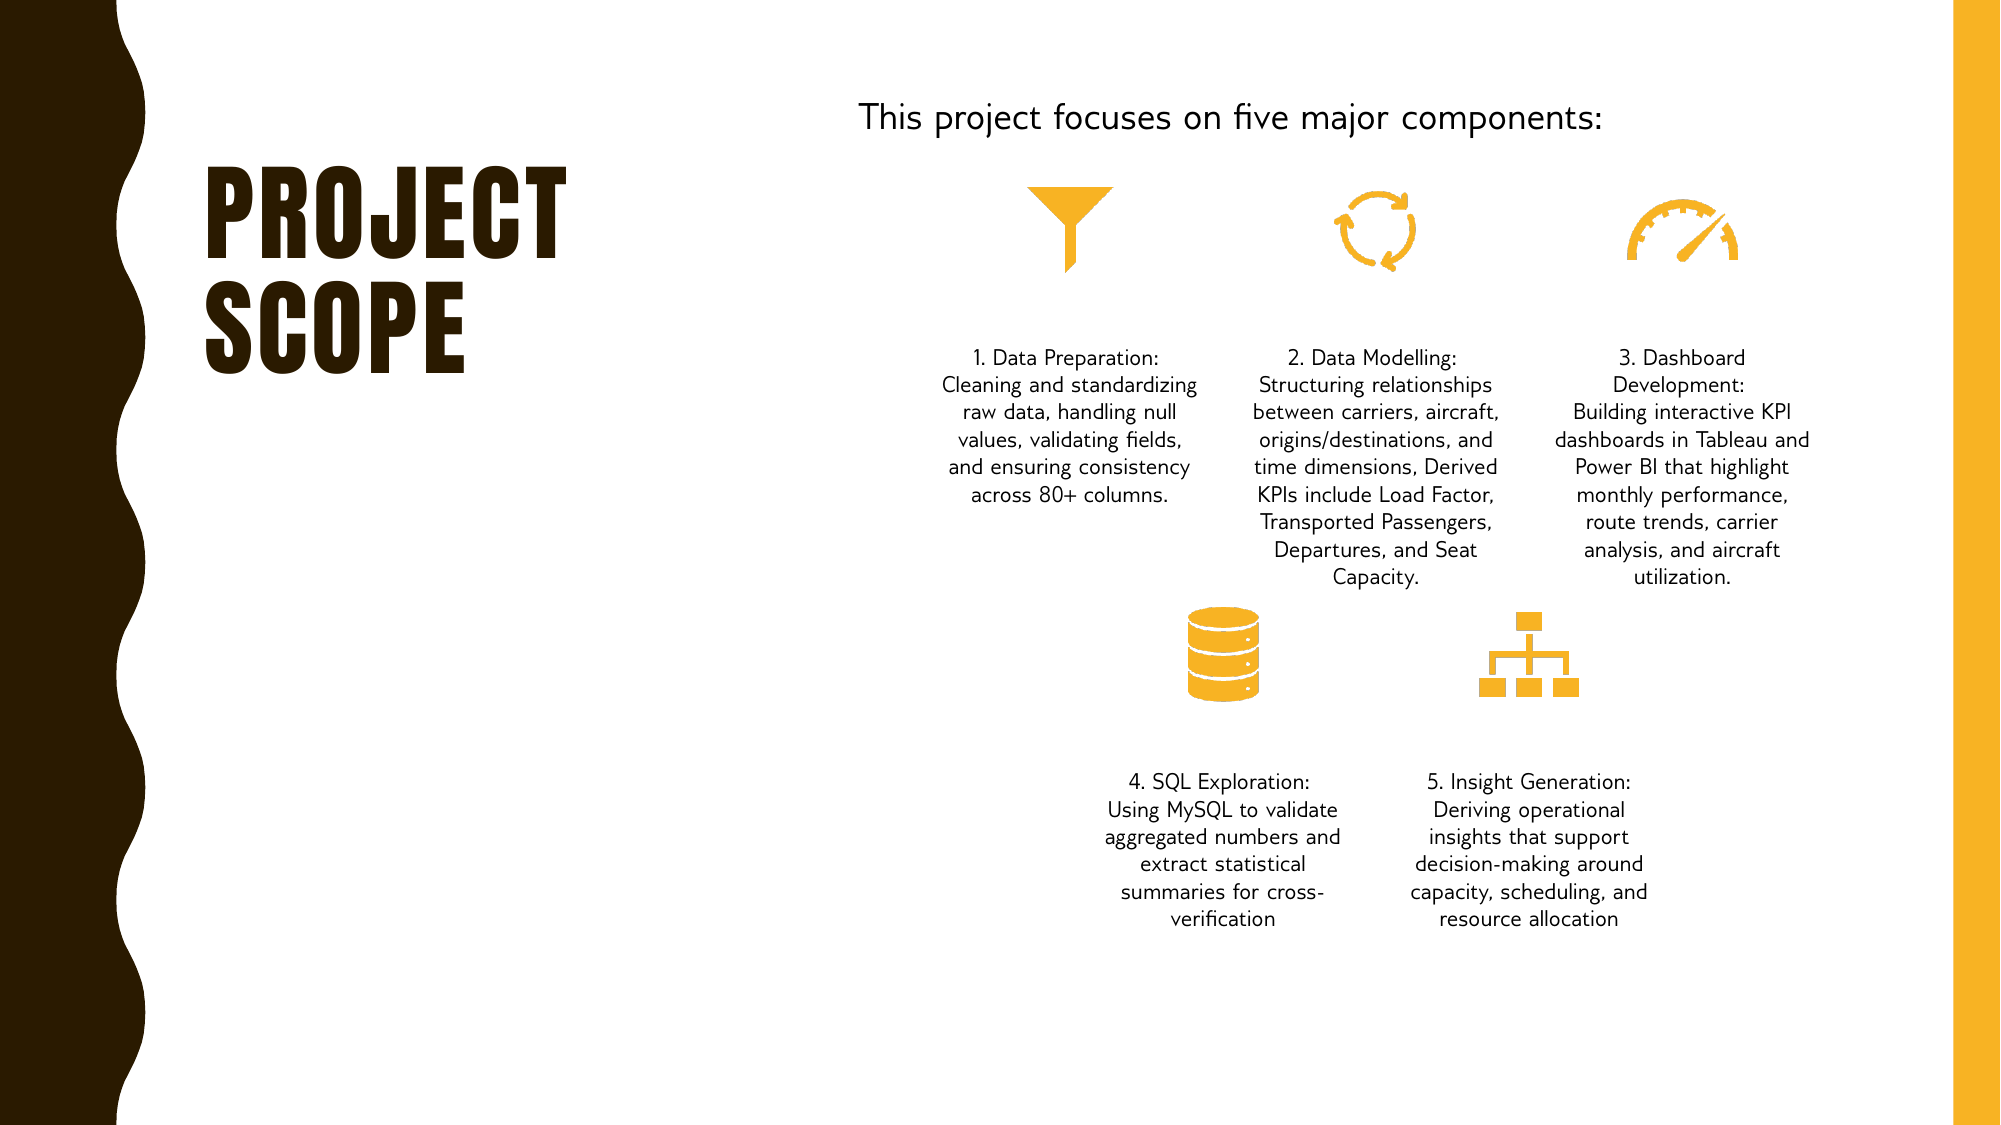

This project focuses on five major components:

1. Data Preparation:
Cleaning and standardizing raw data, handling null values, validating fields, and ensuring consistency across 80+ columns.
2. Data Modelling:
Structuring relationships between carriers, aircraft, origins/destinations, and time dimensions, Derived KPIs include Load Factor, Transported Passengers, Departures, and Seat Capacity.
3. Dashboard Development:
Building interactive KPI dashboards in Tableau and Power BI that highlight monthly performance, route trends, carrier analysis, and aircraft utilization.
4. SQL Exploration:
Using MySQL to validate aggregated numbers and extract statistical summaries for cross-verification
5. Insight Generation:
Deriving operational insights that support decision-making around capacity, scheduling, and resource allocation
# Project Scope